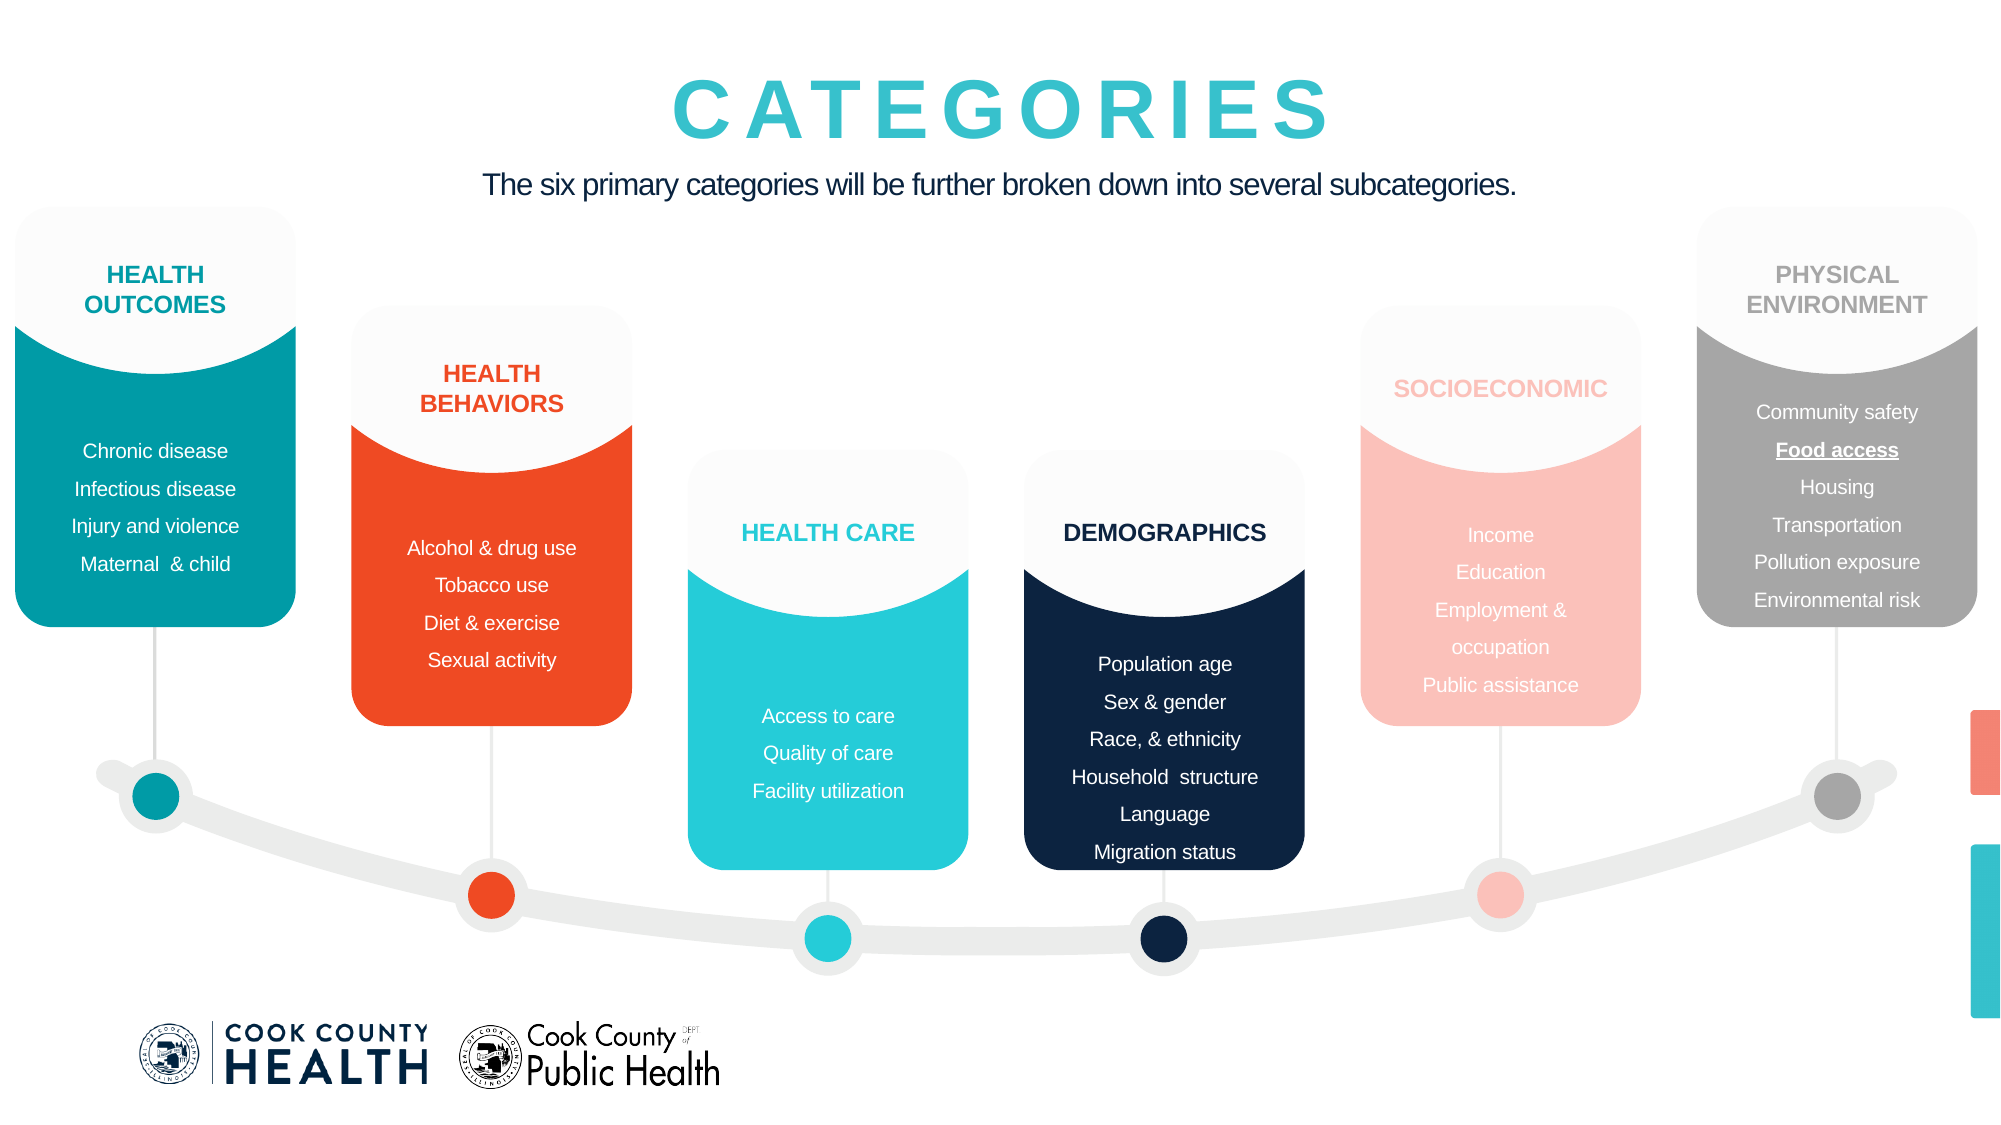

HEALTH ATLAS INDICATOR SUB-CATEGORIES
The six primary categories will be further broken down into several subcategories.

HEALTH OUTCOMES
PHYSICAL ENVIRONMENT

HEALTH BEHAVIORS
SOCIOECONOMIC
Community safety
Food access
Housing
Transportation
Pollution exposure
Environmental risk
Chronic disease
Infectious disease
Injury and violence
Maternal  & child

Income
Education
Employment & occupation
Public assistance
HEALTH CARE
DEMOGRAPHICS
Alcohol & drug use
Tobacco use
Diet & exercise
Sexual activity

Population age
Sex & gender
Race, & ethnicity
Household  structure
Language
Migration status
Access to care
Quality of care
Facility utilization